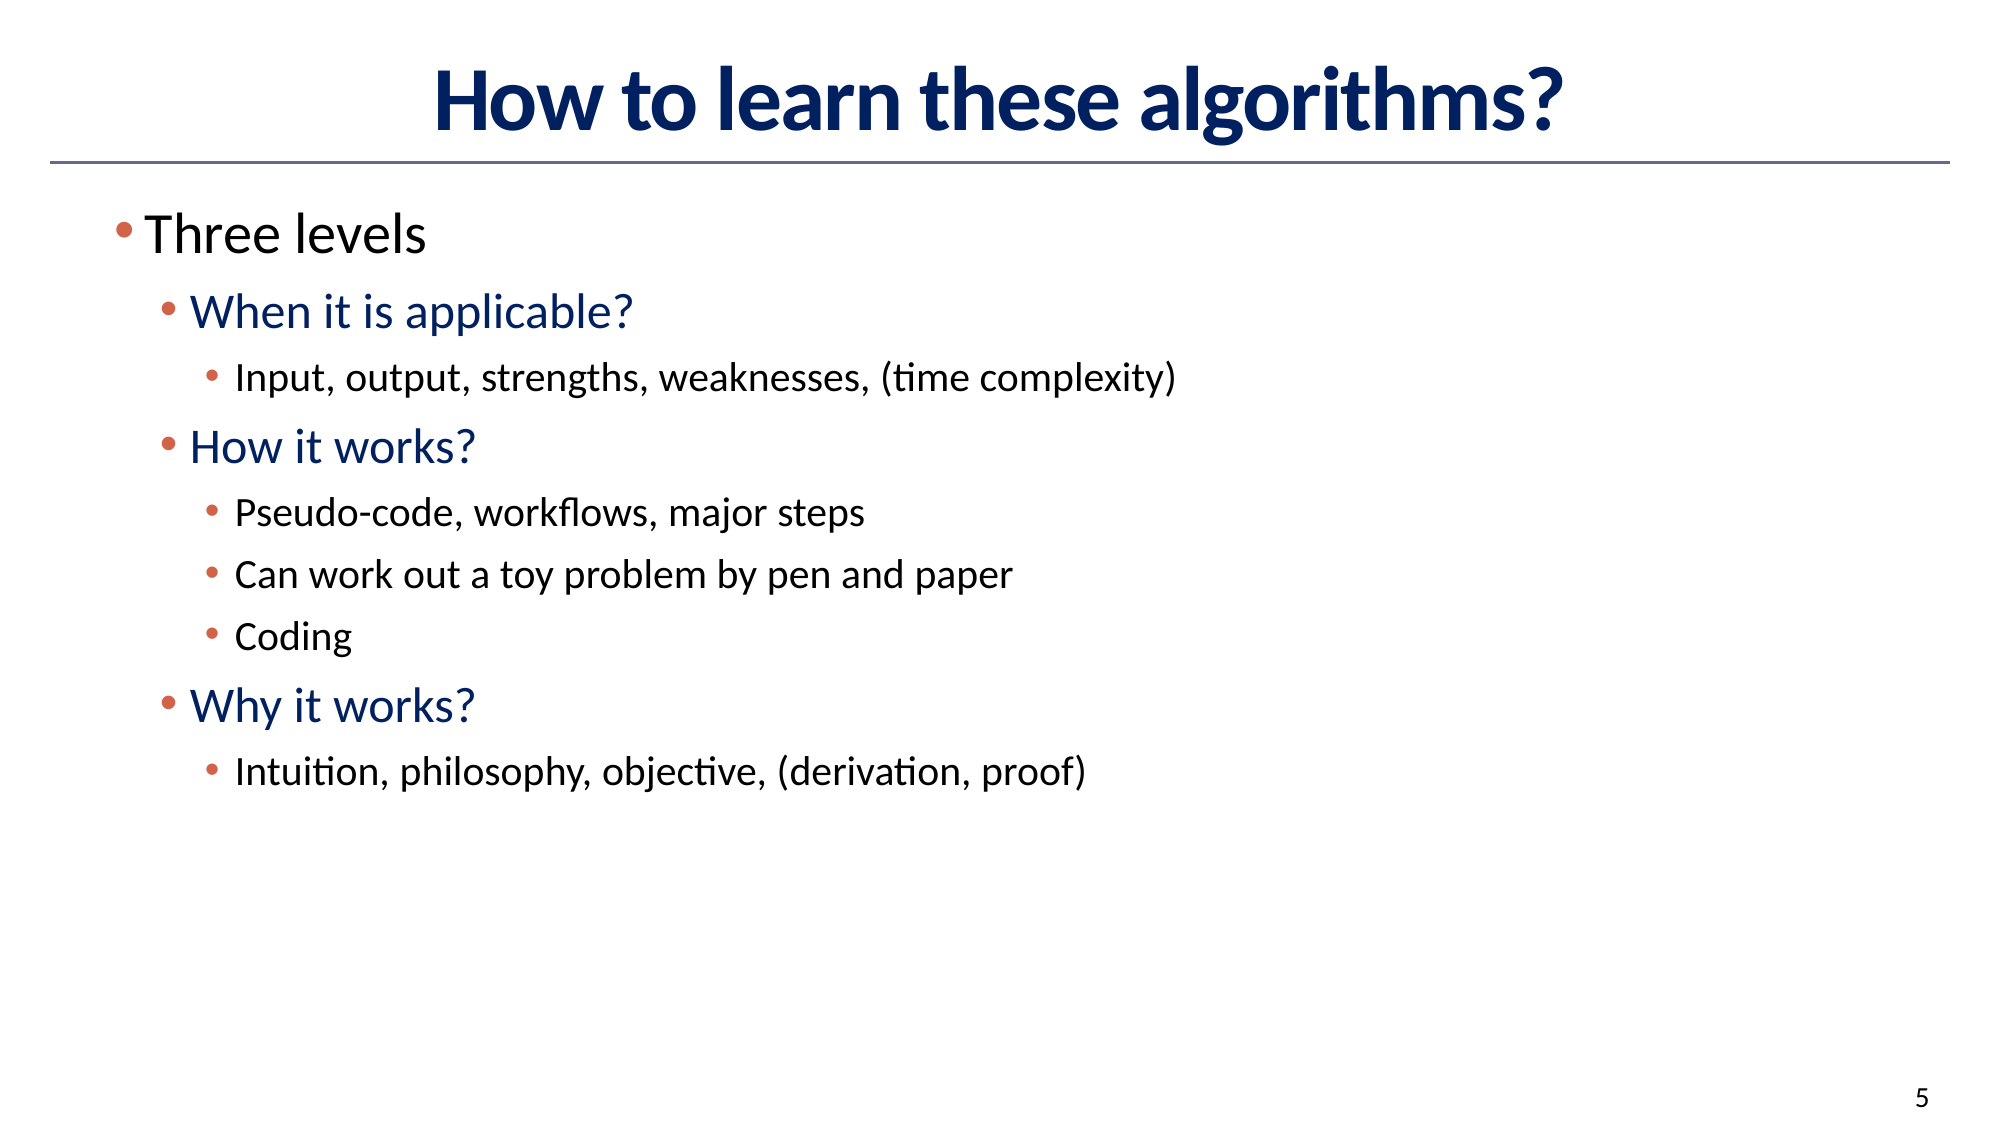

# How to learn these algorithms?
Three levels
When it is applicable?
Input, output, strengths, weaknesses, (time complexity)
How it works?
Pseudo-code, workflows, major steps
Can work out a toy problem by pen and paper
Coding
Why it works?
Intuition, philosophy, objective, (derivation, proof)
5